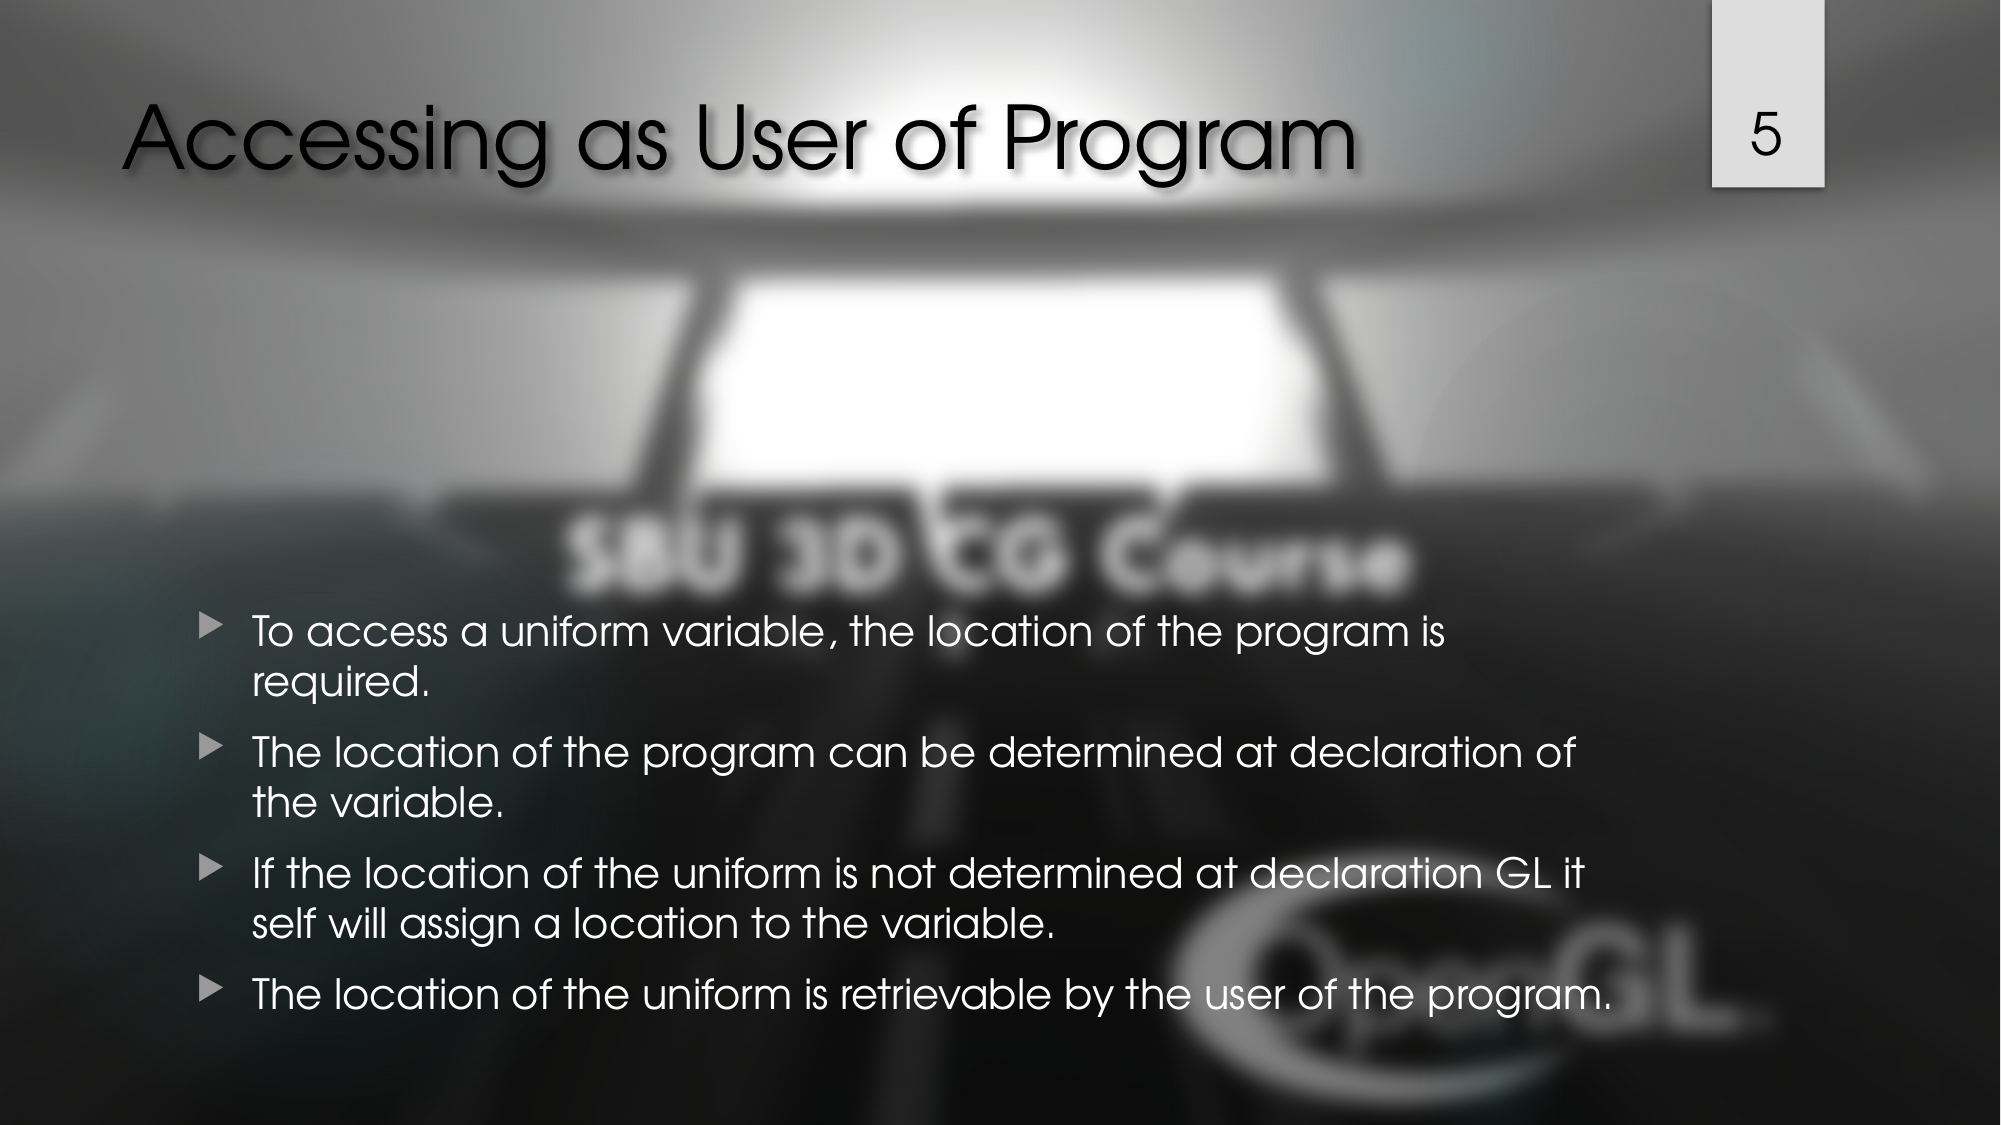

5
# Accessing as User of Program
To access a uniform variable, the location of the program is required.
The location of the program can be determined at declaration of the variable.
If the location of the uniform is not determined at declaration GL it self will assign a location to the variable.
The location of the uniform is retrievable by the user of the program.